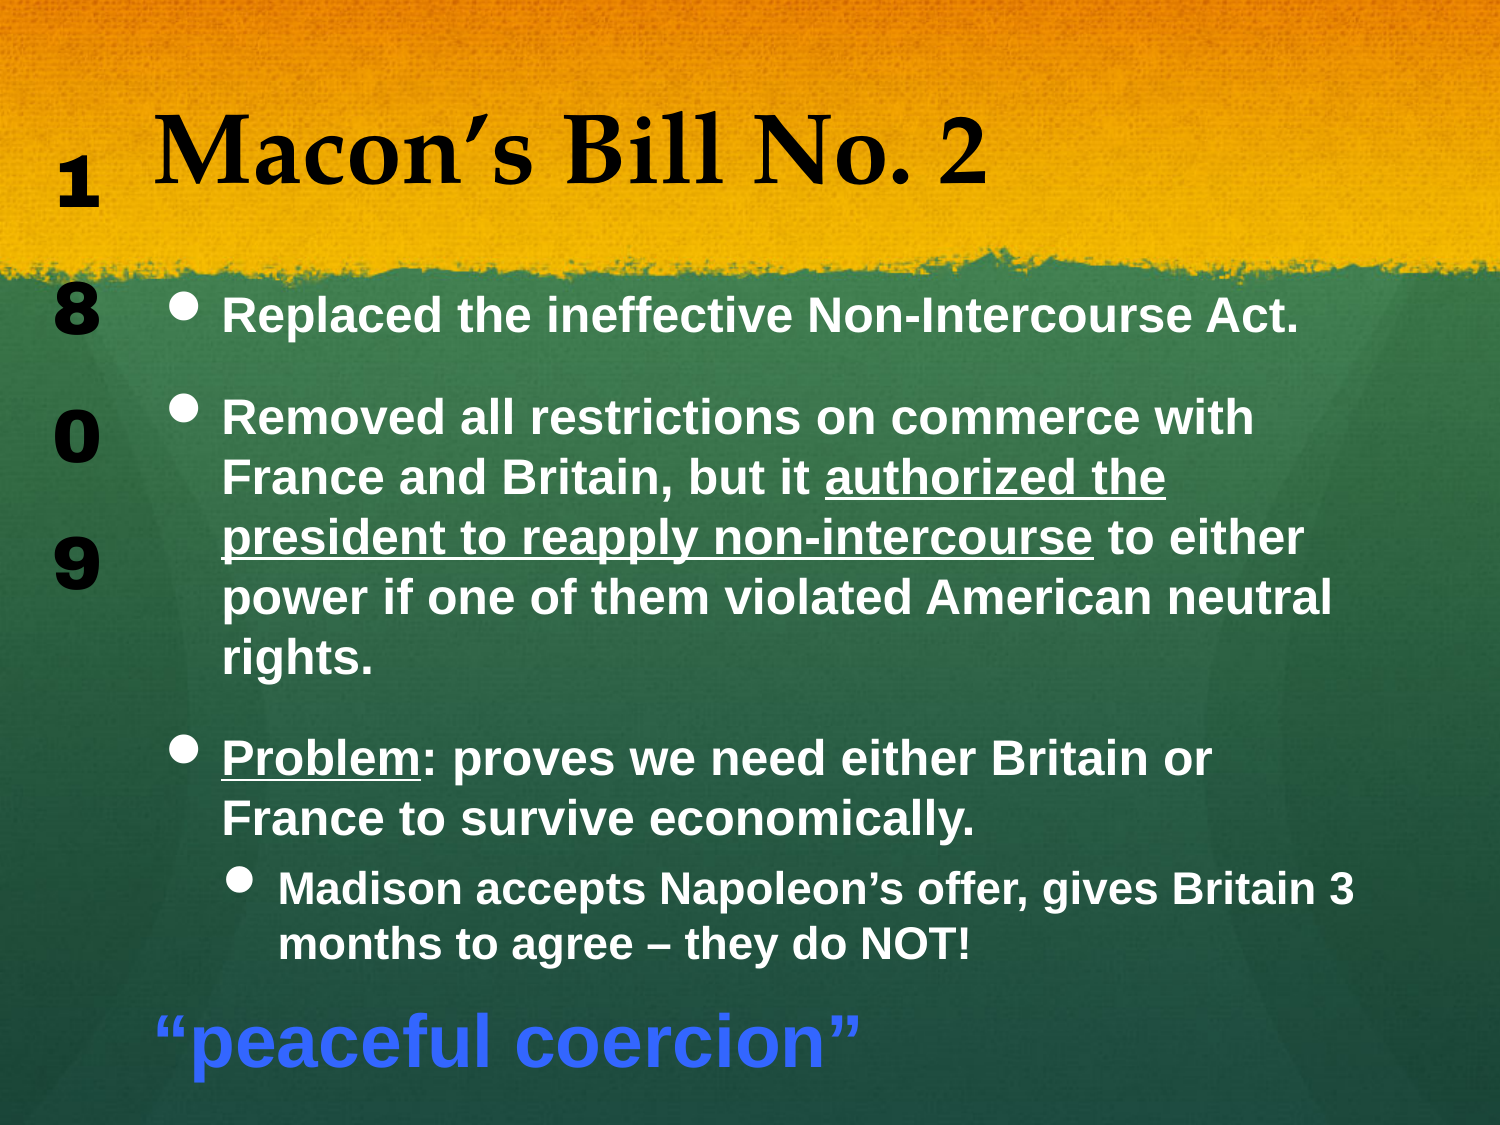

# Macon’s Bill No. 2
1
8
0
9

Replaced the ineffective Non-Intercourse Act.
Removed all restrictions on commerce with France and Britain, but it authorized the president to reapply non-intercourse to either power if one of them violated American neutral rights.
Problem: proves we need either Britain or France to survive economically.
Madison accepts Napoleon’s offer, gives Britain 3 months to agree – they do NOT!
“peaceful coercion”